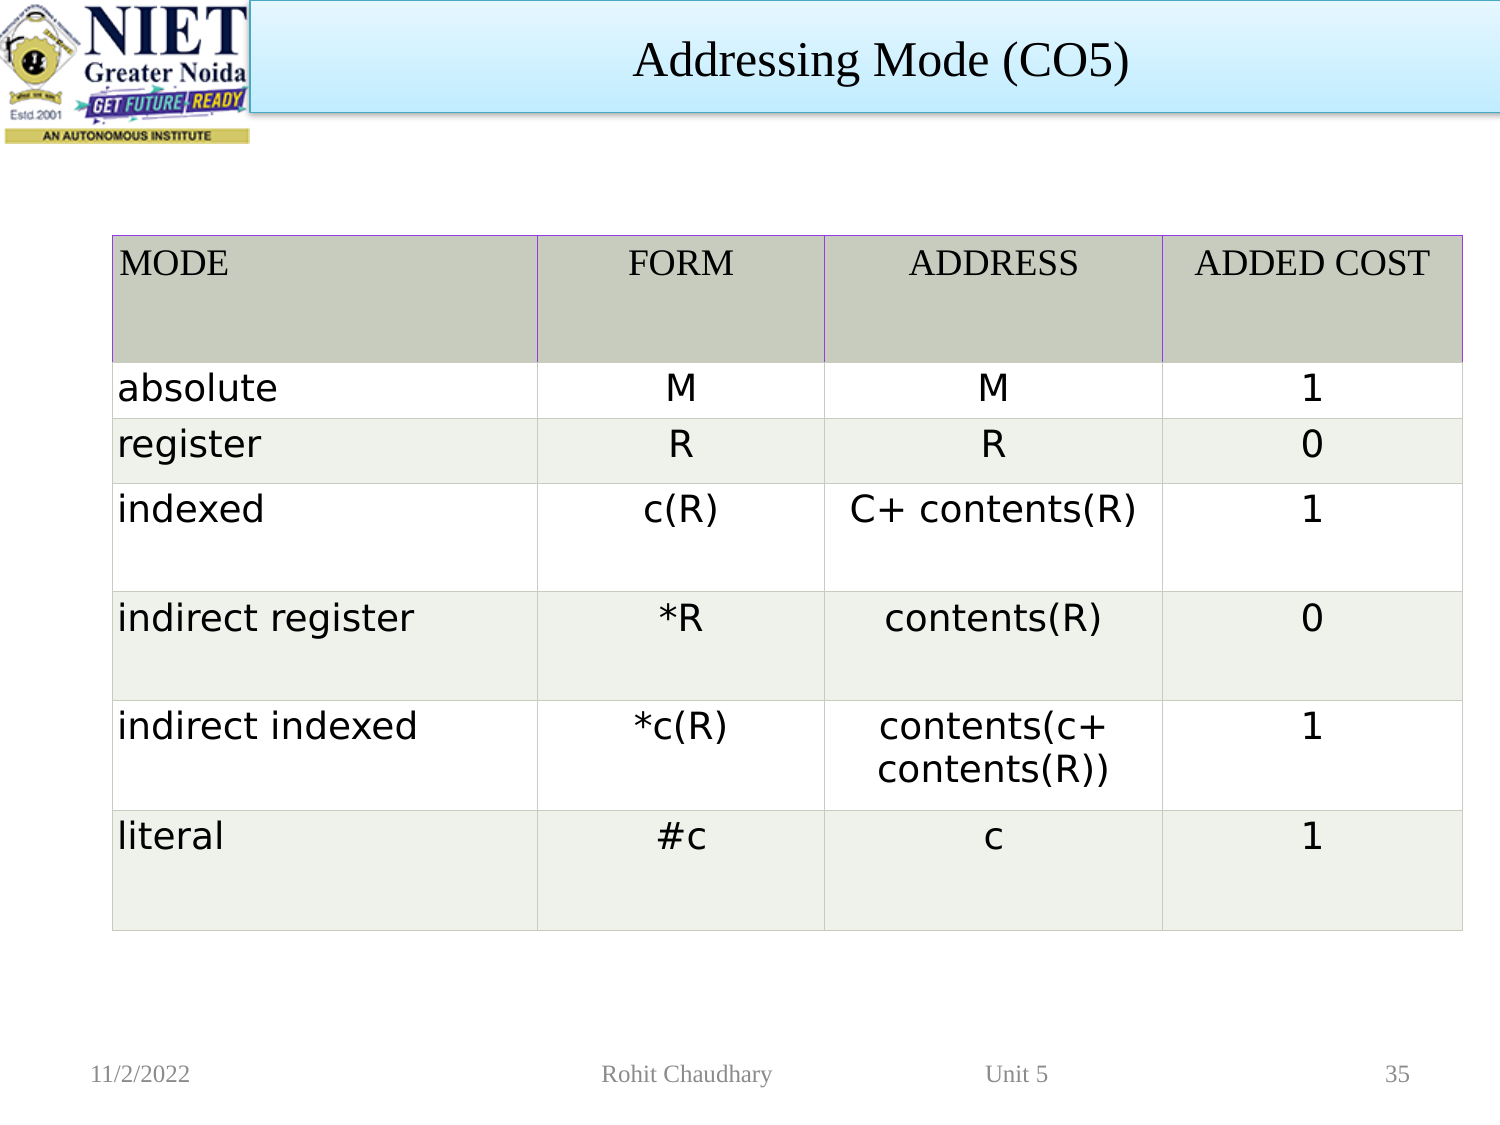

Addressing Mode (CO5)
| MODE | FORM | ADDRESS | ADDED COST |
| --- | --- | --- | --- |
| absolute | M | M | 1 |
| register | R | R | 0 |
| indexed | c(R) | C+ contents(R) | 1 |
| indirect register | \*R | contents(R) | 0 |
| indirect indexed | \*c(R) | contents(c+ contents(R)) | 1 |
| literal | #c | c | 1 |
11/2/2022
Rohit Chaudhary                                  Unit 5
35